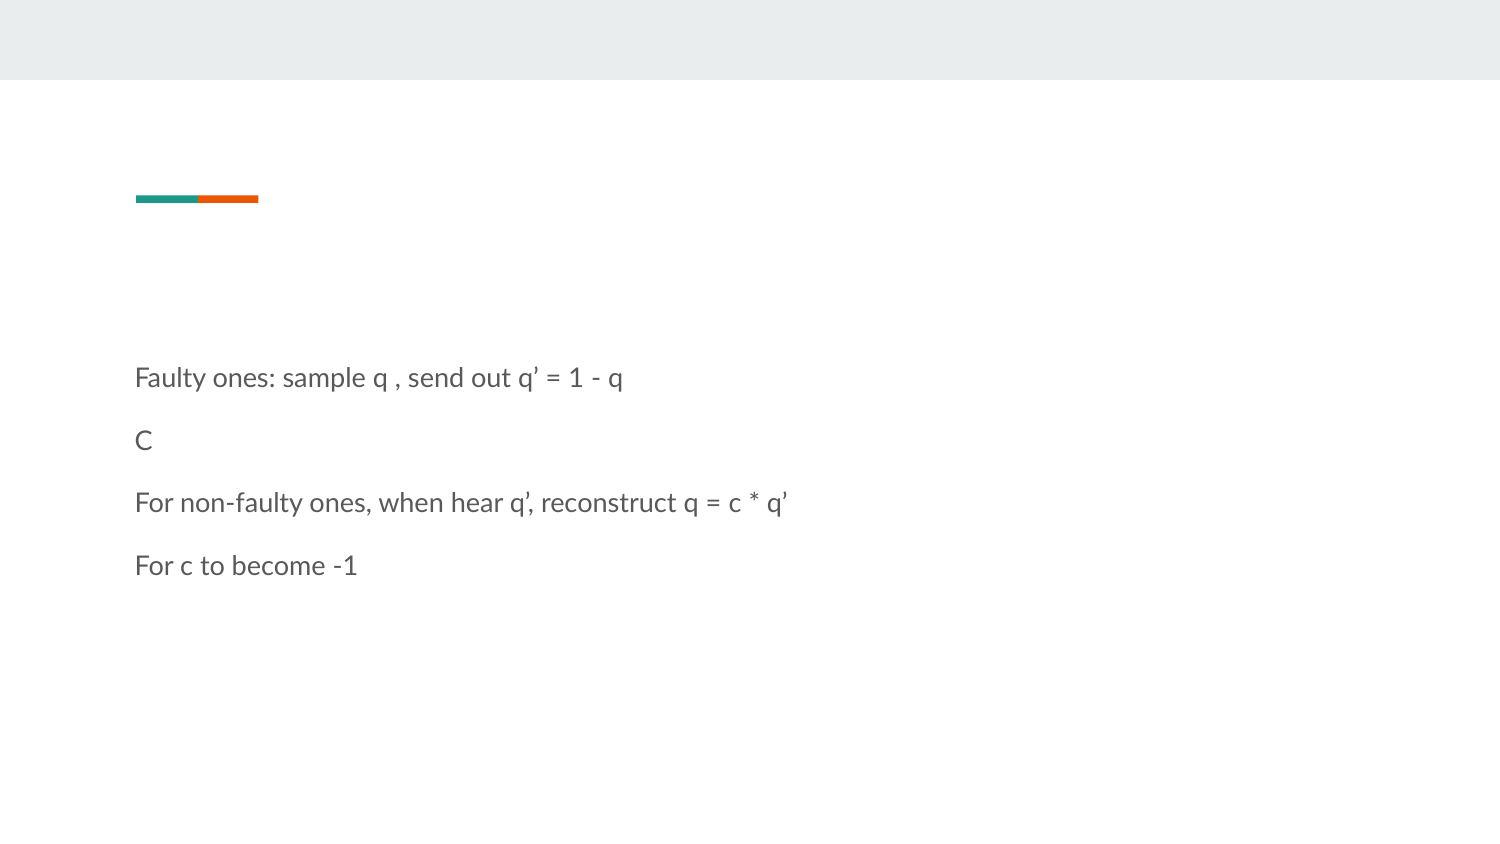

#
Faulty ones: sample q , send out q’ = 1 - q
C
For non-faulty ones, when hear q’, reconstruct q = c * q’
For c to become -1